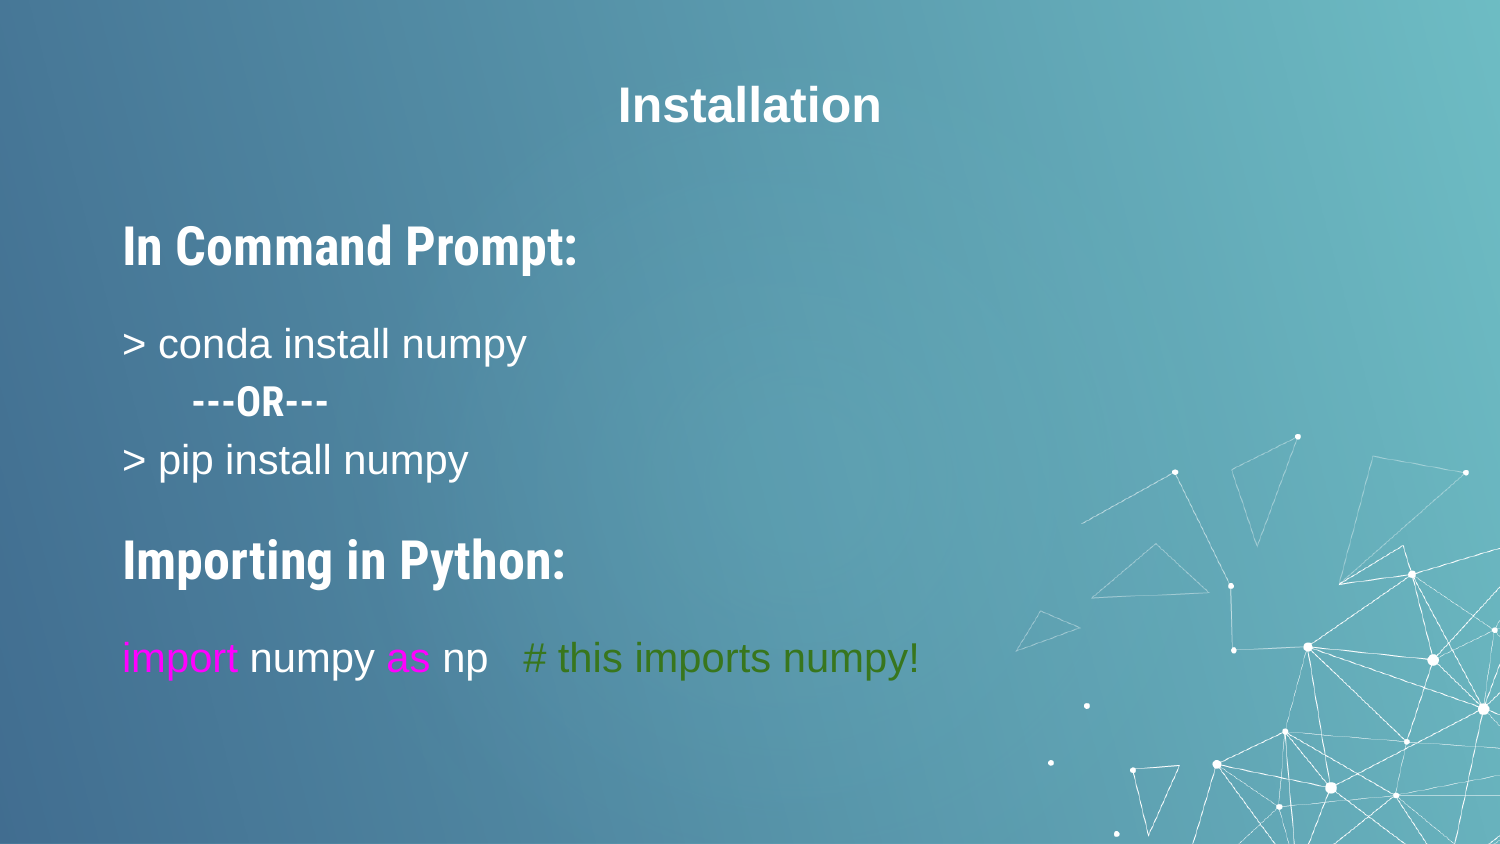

# Installation
In Command Prompt:
> conda install numpy
      ---OR---
> pip install numpy
Importing in Python:
import numpy as np   # this imports numpy!